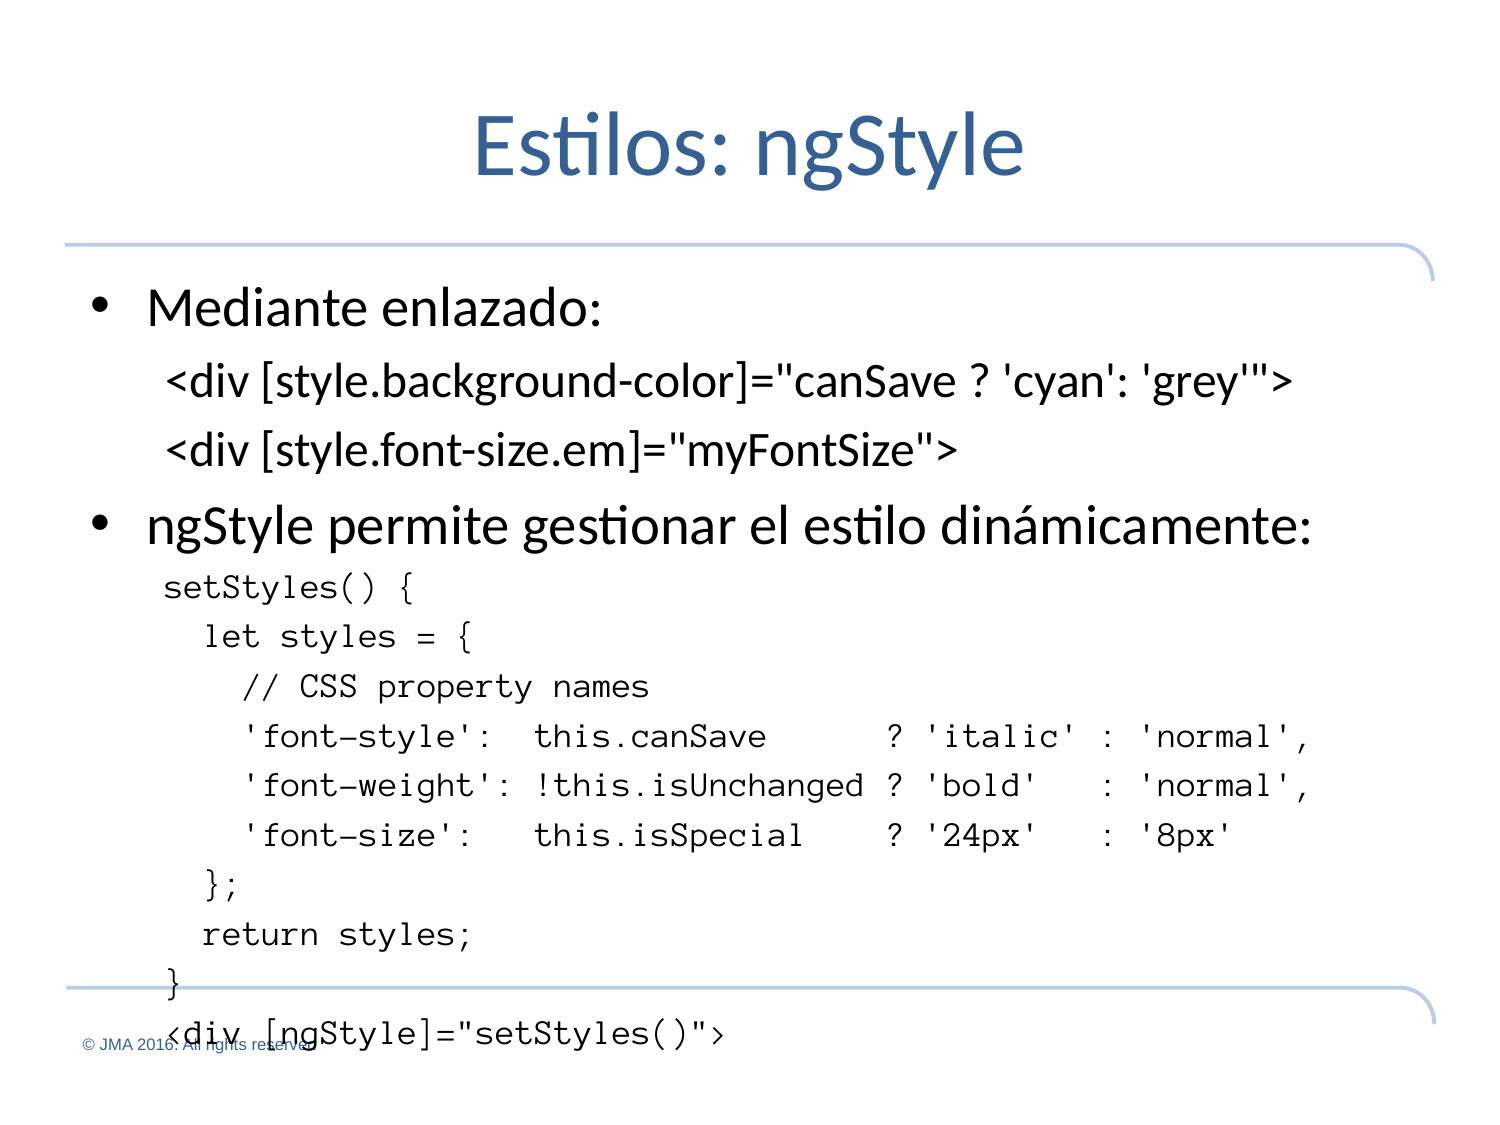

# Estilos: ngStyle
Mediante enlazado:
<div [style.background-color]="canSave ? 'cyan': 'grey'">
<div [style.font-size.em]="myFontSize">
ngStyle permite gestionar el estilo dinámicamente:
setStyles() {
  let styles = {
    // CSS property names
    'font-style':  this.canSave      ? 'italic' : 'normal',
    'font-weight': !this.isUnchanged ? 'bold'   : 'normal',
    'font-size':   this.isSpecial    ? '24px'   : '8px'
  };
  return styles;
}
<div [ngStyle]="setStyles()">